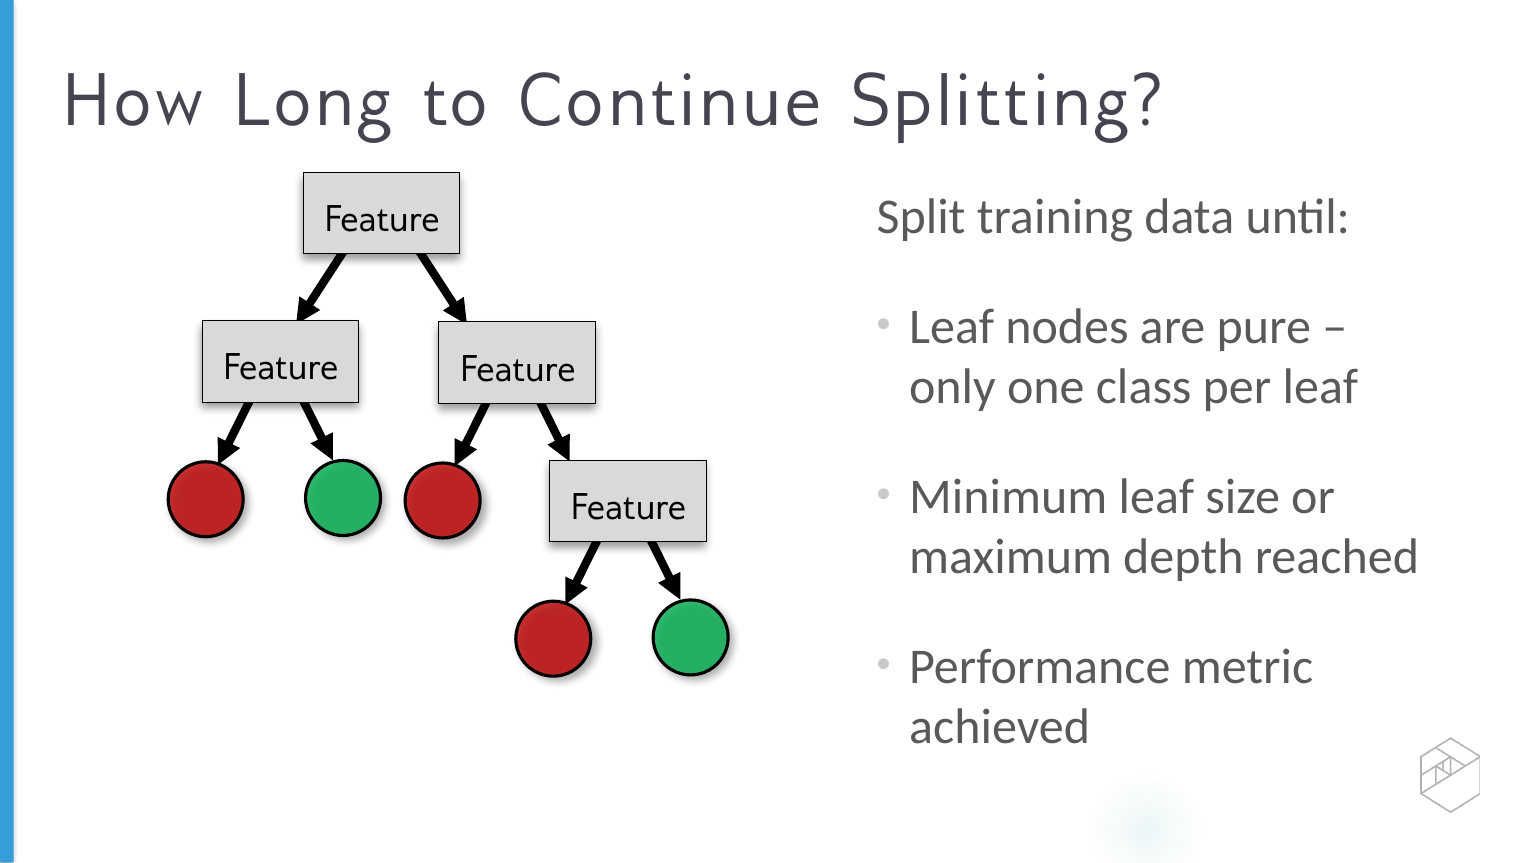

# How Long to Continue Splitting?
Feature
Split training data until:
Leaf nodes are pure – only one class per leaf
Minimum leaf size or maximum depth reached
Performance metric achieved
Feature
Feature

Feature